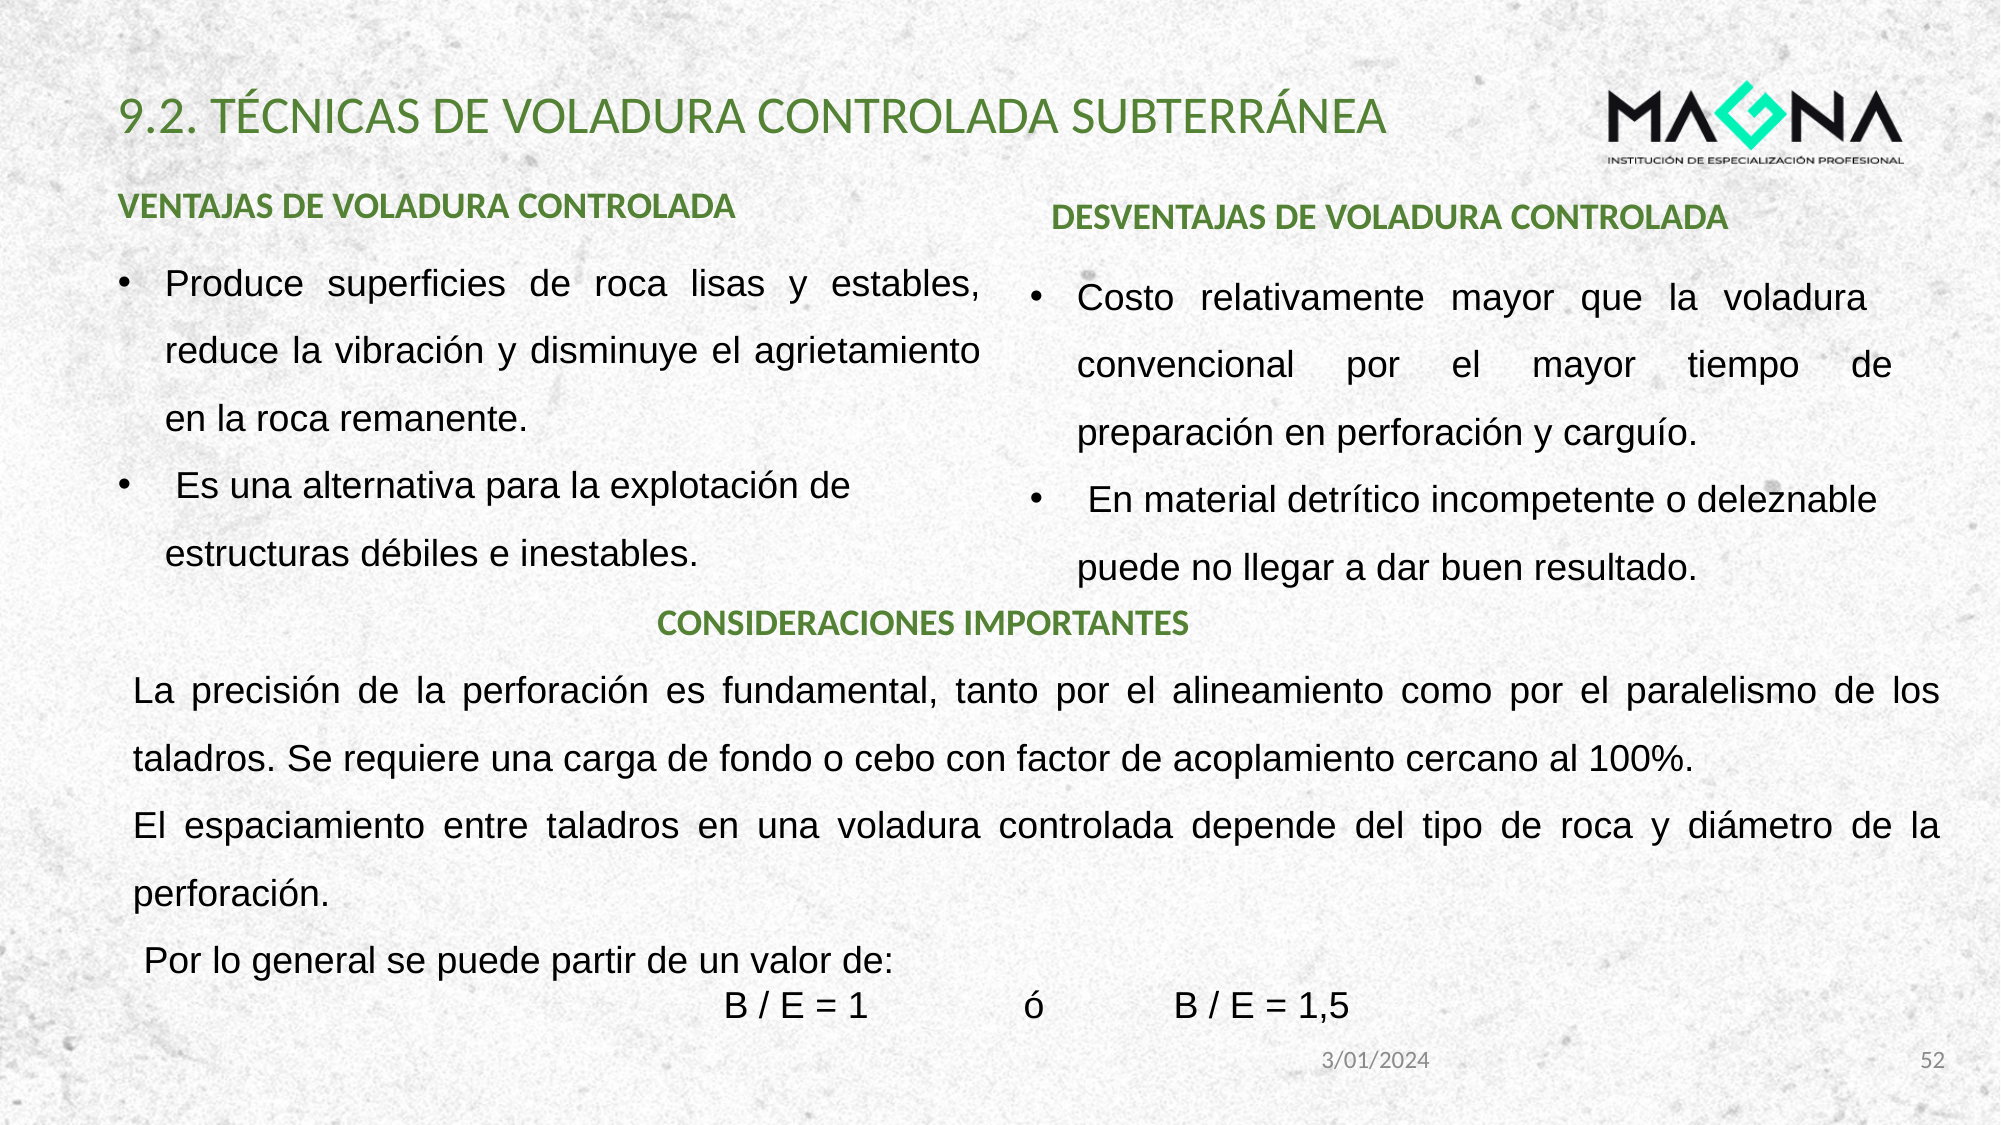

# 9.2. TÉCNICAS DE VOLADURA CONTROLADA SUBTERRÁNEA
VENTAJAS DE VOLADURA CONTROLADA
DESVENTAJAS DE VOLADURA CONTROLADA
Produce superficies de roca lisas y estables, reduce la vibración y disminuye el agrietamiento en la roca remanente.
 Es una alternativa para la explotación de estructuras débiles e inestables.
Costo relativamente mayor que la voladura  convencional por el mayor tiempo de preparación en perforación y carguío.
 En material detrítico incompetente o deleznable puede no llegar a dar buen resultado.
CONSIDERACIONES IMPORTANTES
La precisión de la perforación es fundamental, tanto por el alineamiento como por el paralelismo de los taladros. Se requiere una carga de fondo o cebo con factor de acoplamiento cercano al 100%.
El espaciamiento entre taladros en una voladura controlada depende del tipo de roca y diámetro de la perforación.
 Por lo general se puede partir de un valor de:
B / E = 1 	ó	B / E = 1,5
3/01/2024
52